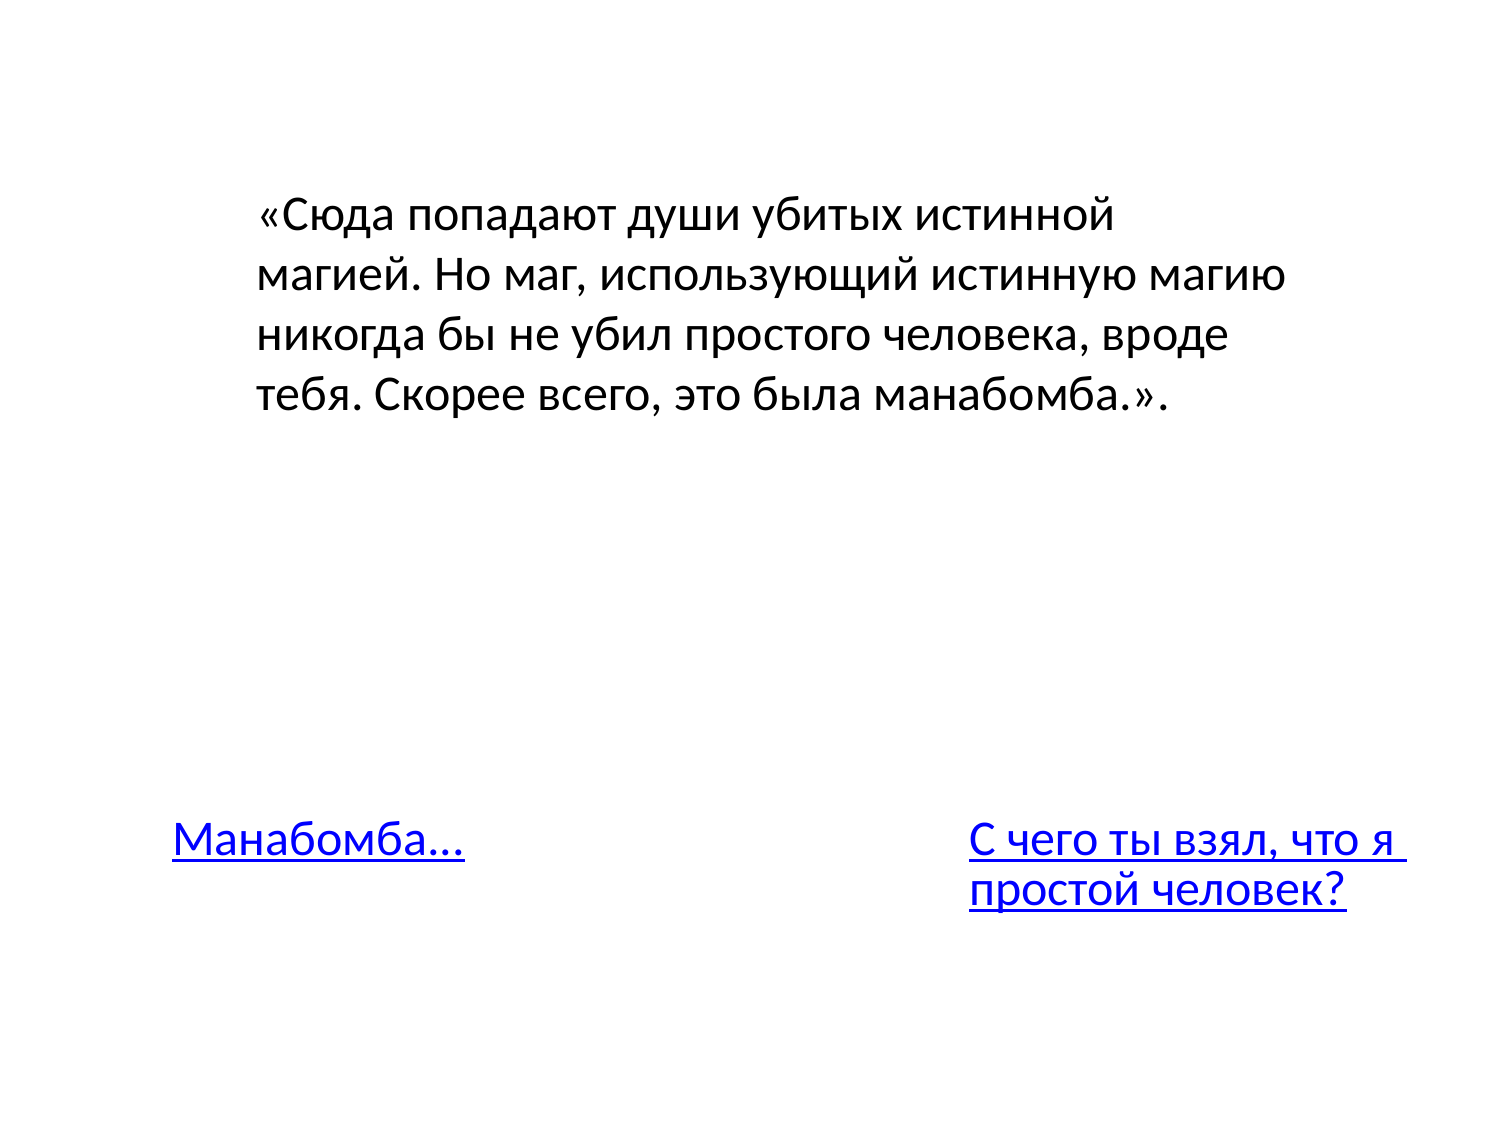

«Сюда попадают души убитых истинной магией. Но маг, использующий истинную магию никогда бы не убил простого человека, вроде тебя. Скорее всего, это была манабомба.».
Манабомба...
С чего ты взял, что я простой человек?